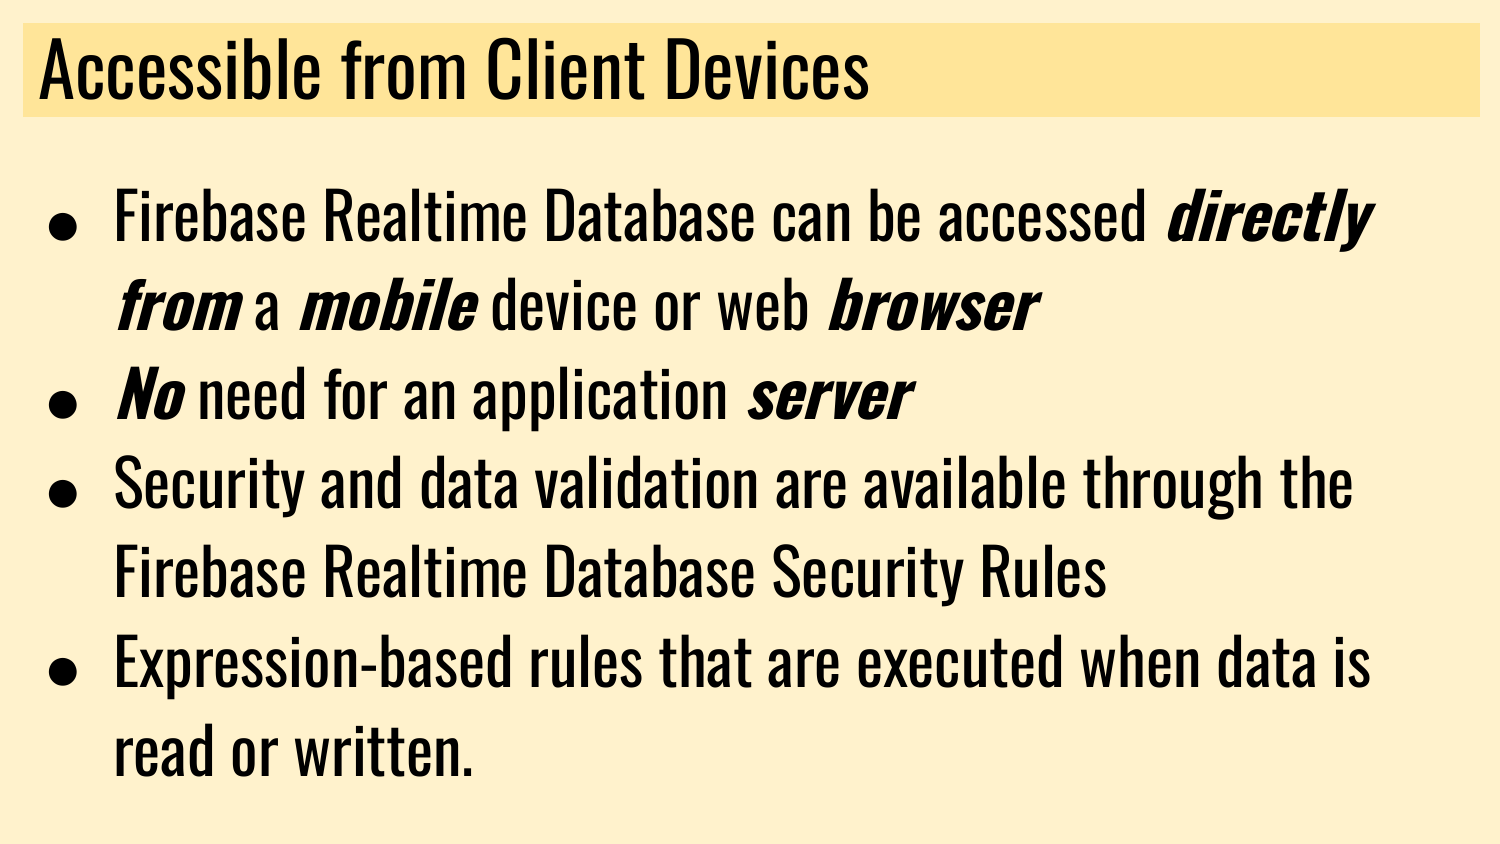

# Accessible from Client Devices
Firebase Realtime Database can be accessed directly from a mobile device or web browser
No need for an application server
Security and data validation are available through the Firebase Realtime Database Security Rules
Expression-based rules that are executed when data is read or written.